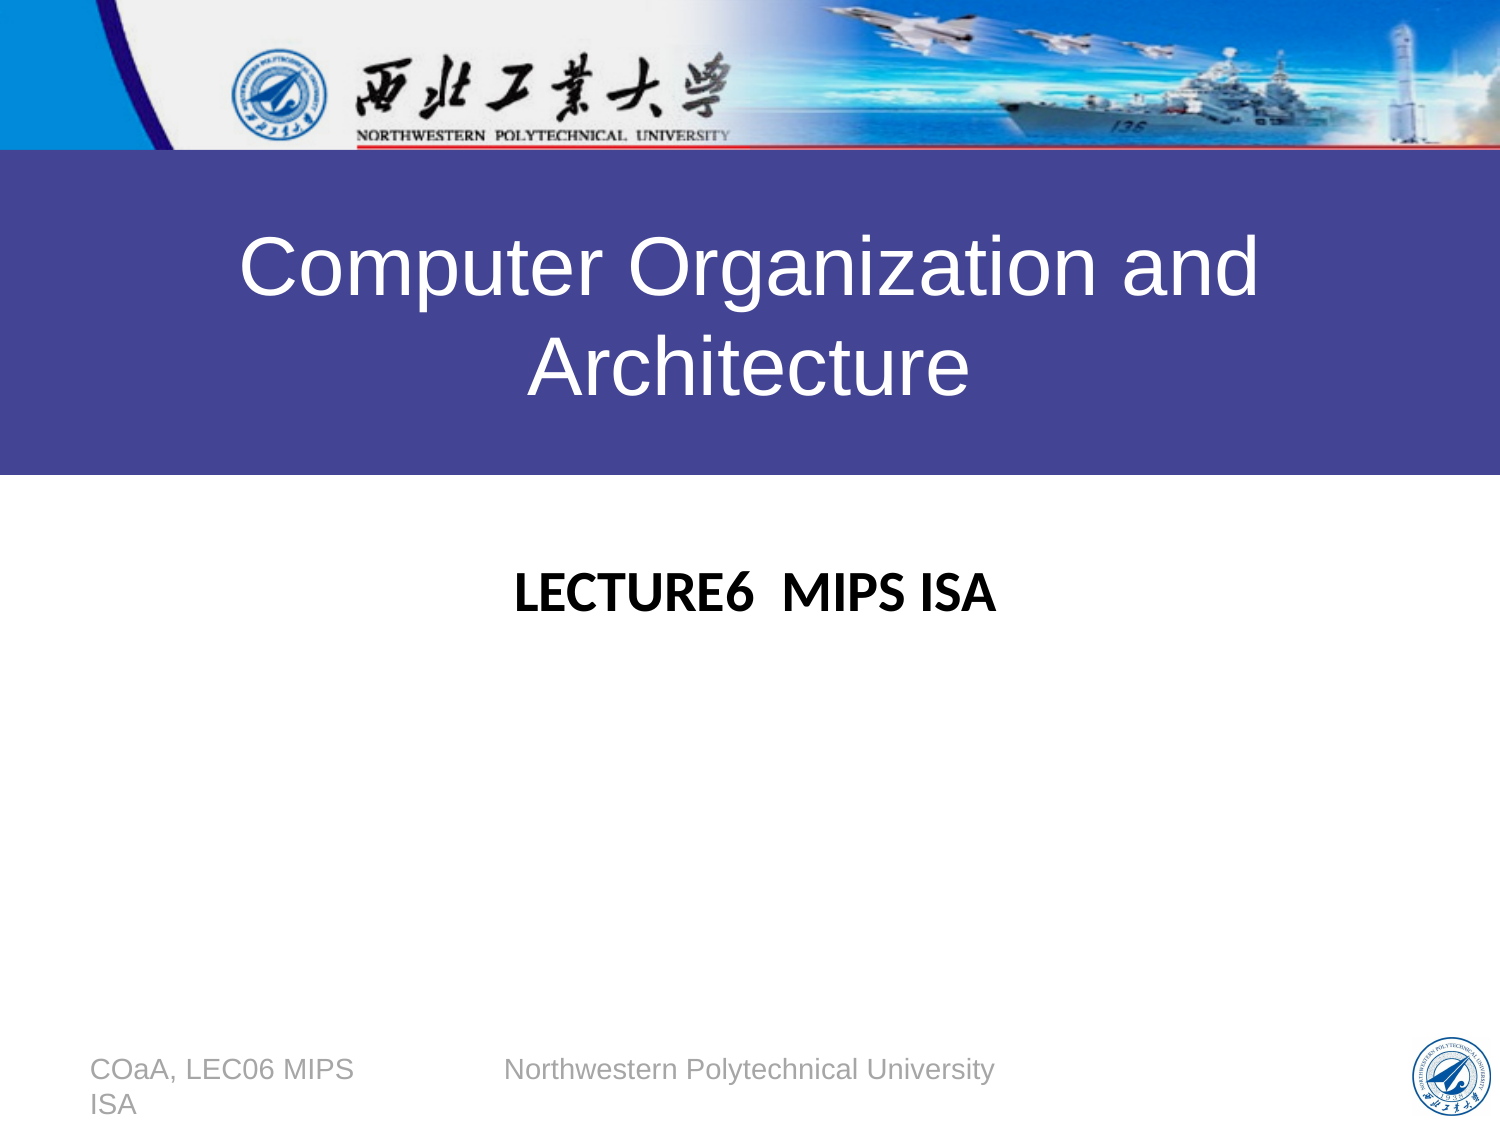

Computer Organization and Architecture
# Lecture6  MIPS ISA
COaA, LEC06 MIPS ISA
Northwestern Polytechnical University
1